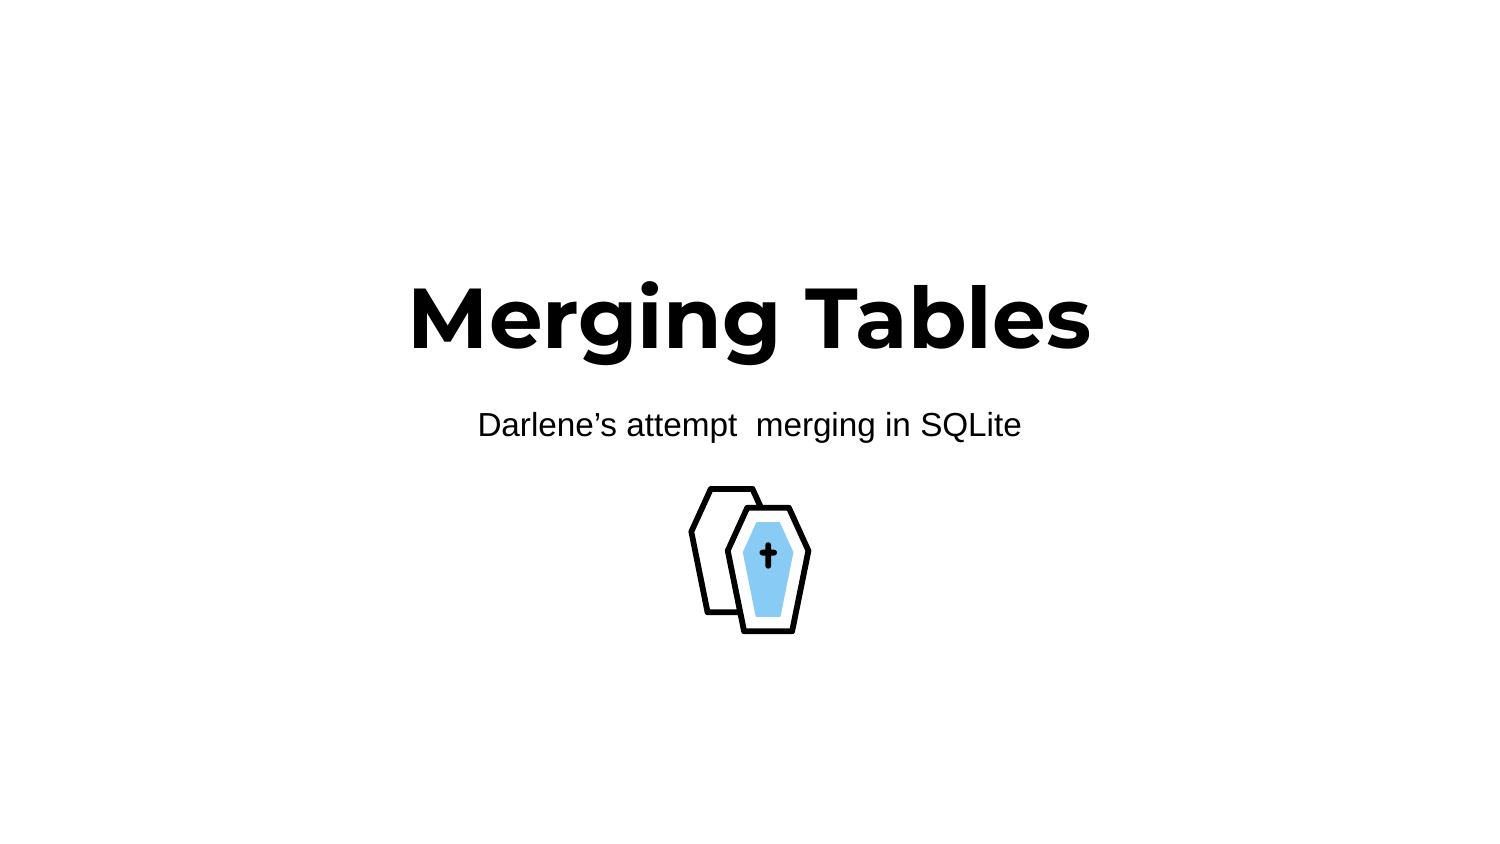

# Merging Tables
Darlene’s attempt  merging in SQLite